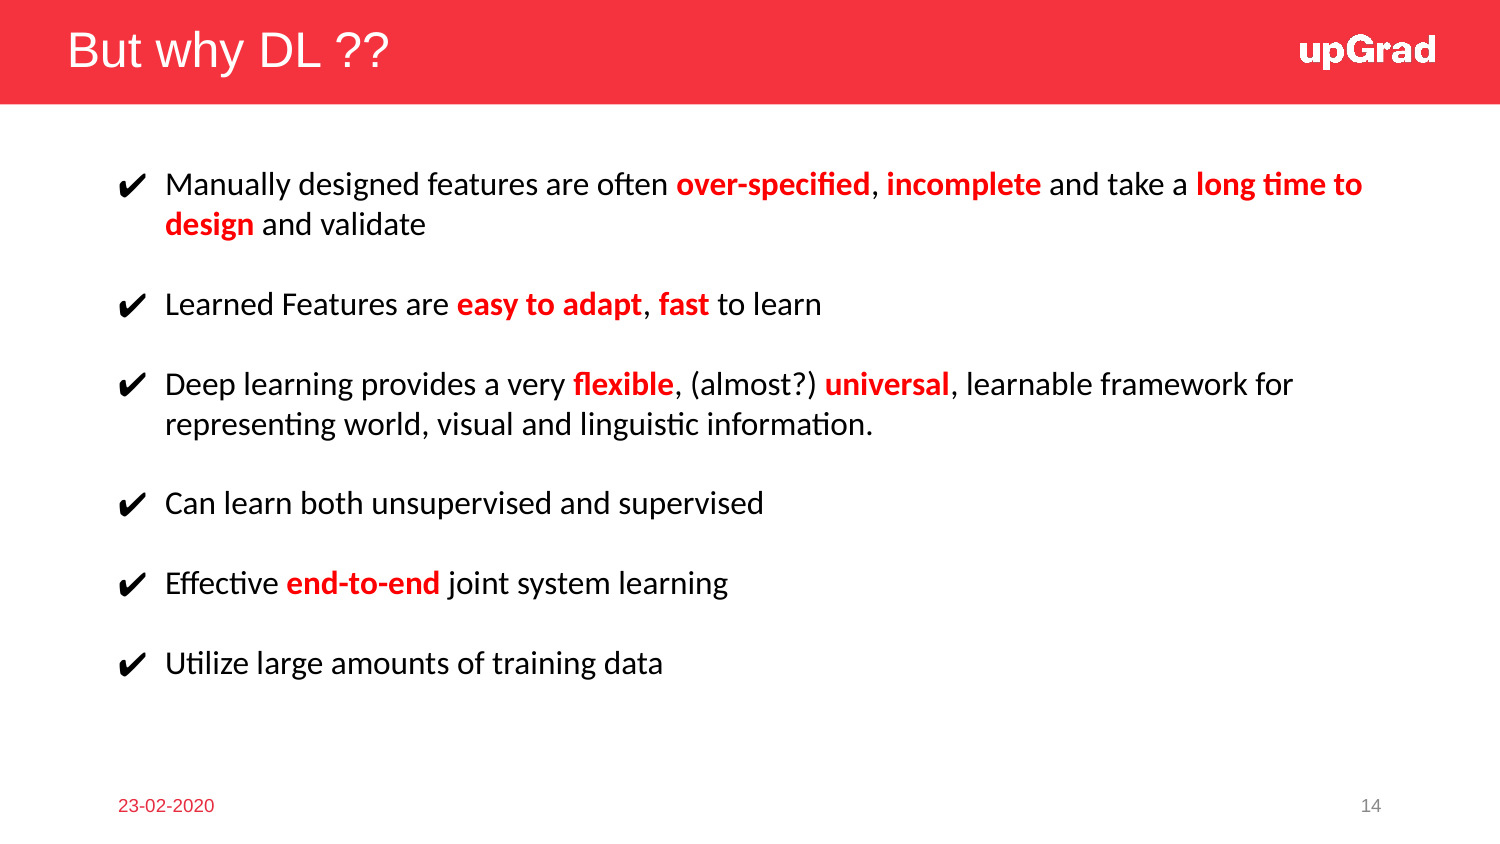

# But why DL ??
Manually designed features are often over-specified, incomplete and take a long time to design and validate

Learned Features are easy to adapt, fast to learn

Deep learning provides a very flexible, (almost?) universal, learnable framework for representing world, visual and linguistic information.

Can learn both unsupervised and supervised

Effective end-to-end joint system learning

Utilize large amounts of training data
23-02-2020
14